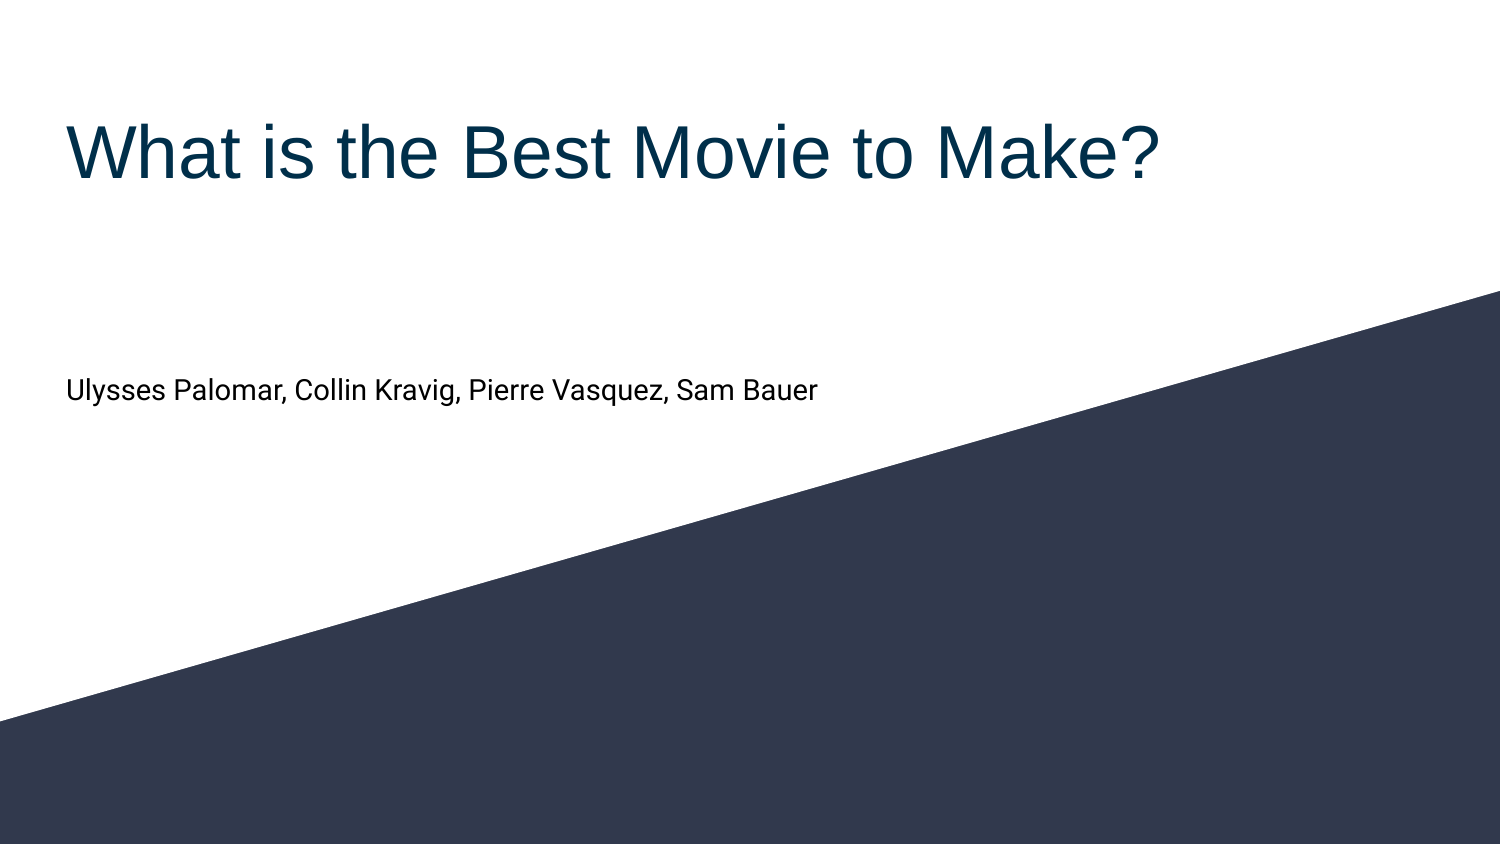

# What is the Best Movie to Make?
Ulysses Palomar, Collin Kravig, Pierre Vasquez, Sam Bauer